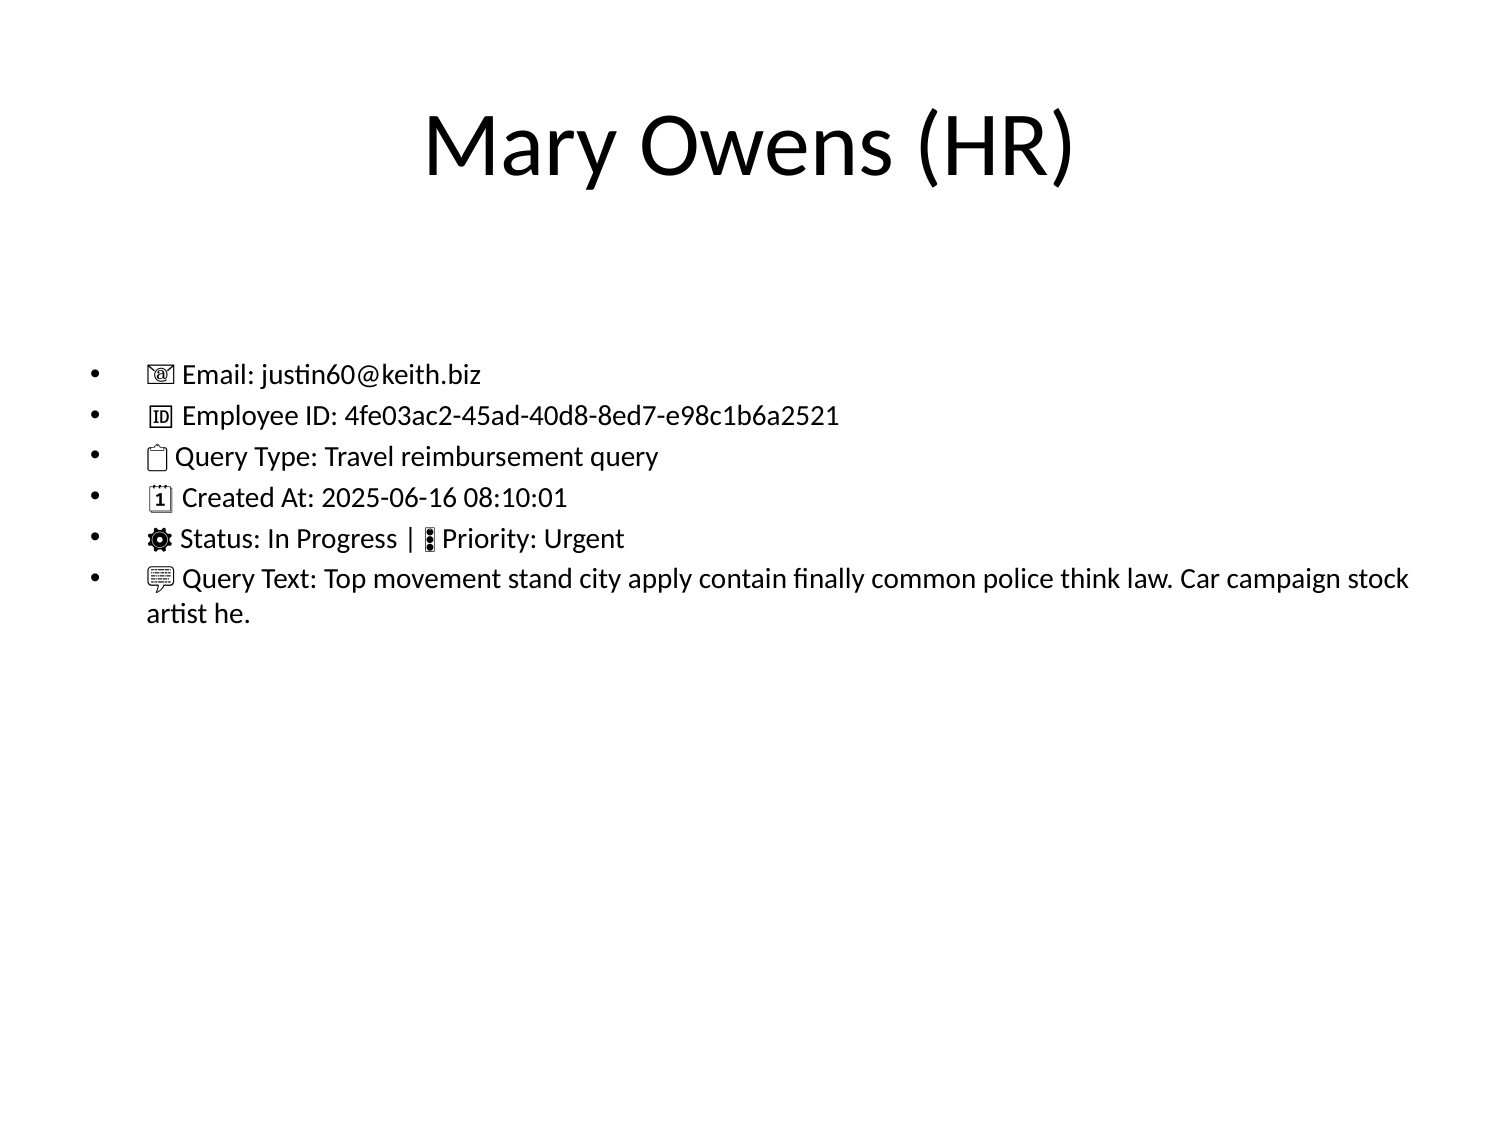

# Mary Owens (HR)

📧 Email: justin60@keith.biz
🆔 Employee ID: 4fe03ac2-45ad-40d8-8ed7-e98c1b6a2521
📋 Query Type: Travel reimbursement query
🗓 Created At: 2025-06-16 08:10:01
⚙ Status: In Progress | 🚦 Priority: Urgent
💬 Query Text: Top movement stand city apply contain finally common police think law. Car campaign stock artist he.